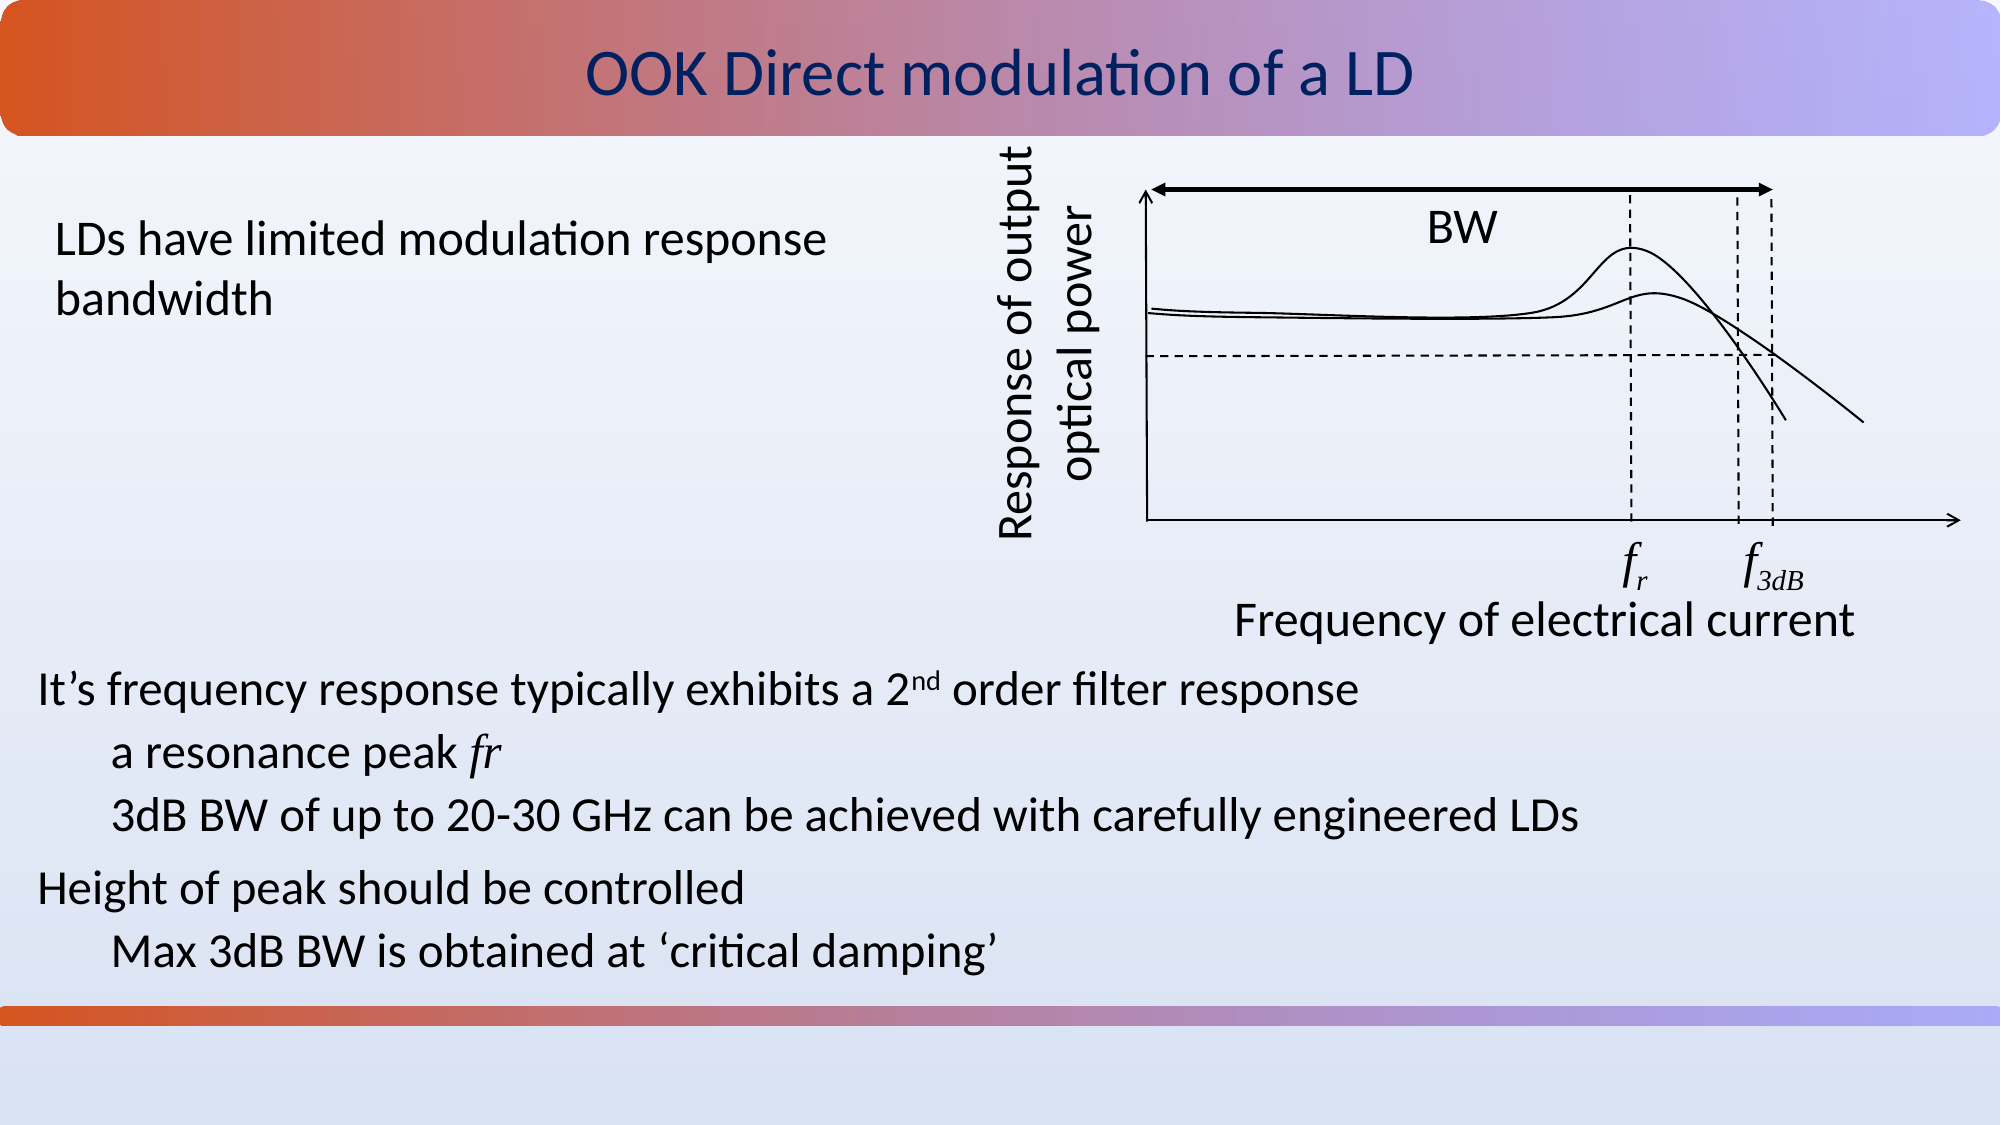

OOK Direct modulation of a LD
BW
LDs have limited modulation response bandwidth

Response of output optical power

fr
f3dB
Frequency of electrical current
It’s frequency response typically exhibits a 2nd order filter response
a resonance peak fr
3dB BW of up to 20-30 GHz can be achieved with carefully engineered LDs
Height of peak should be controlled
Max 3dB BW is obtained at ‘critical damping’